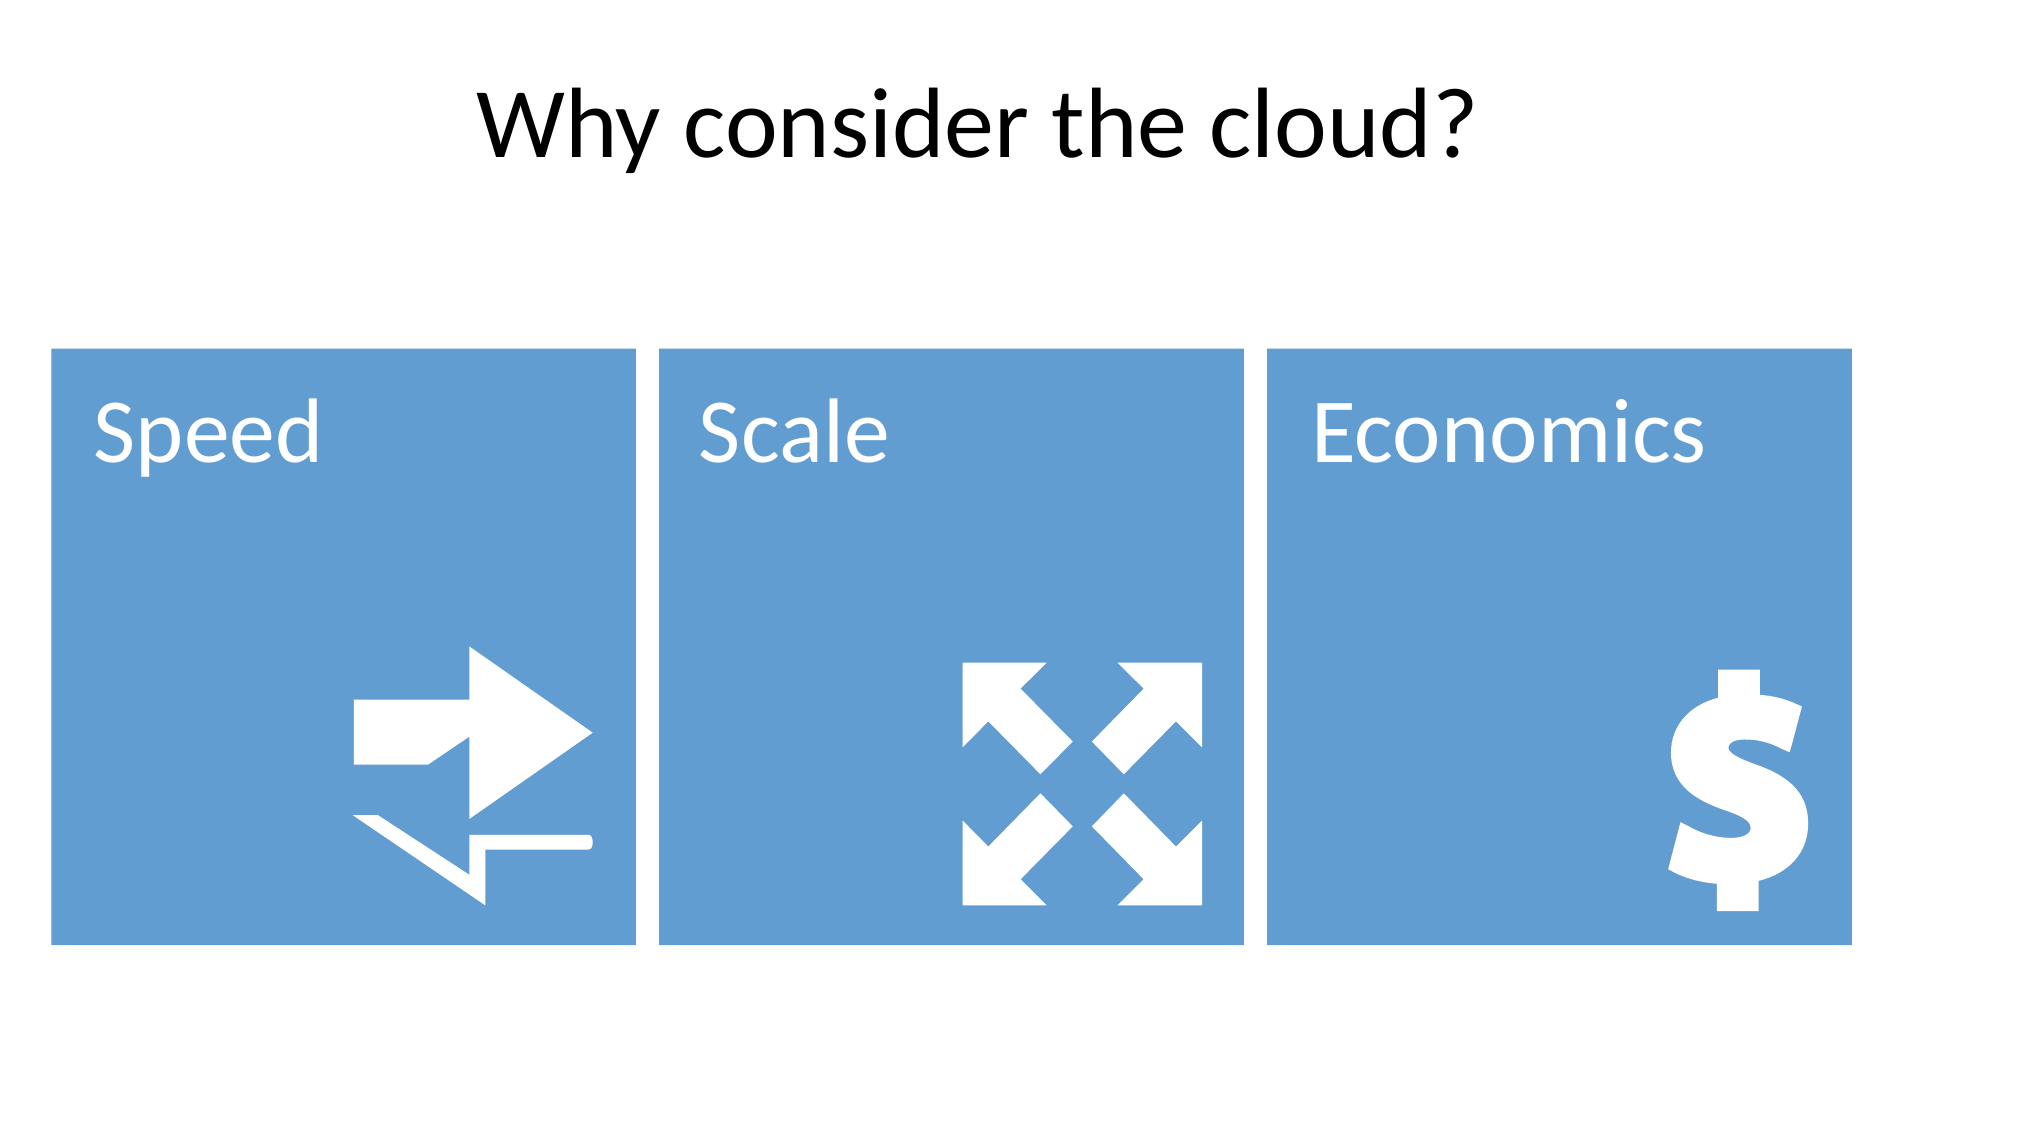

# Why consider the cloud?

Public Cloud Platform

$30

$25
$20
Market Share (in Billions)
$15
$10
$5
2008
2009
2010
2011
2012
2013
2014
2015
2016
2017
2018
2019
2020

Speed

Scale

Economics